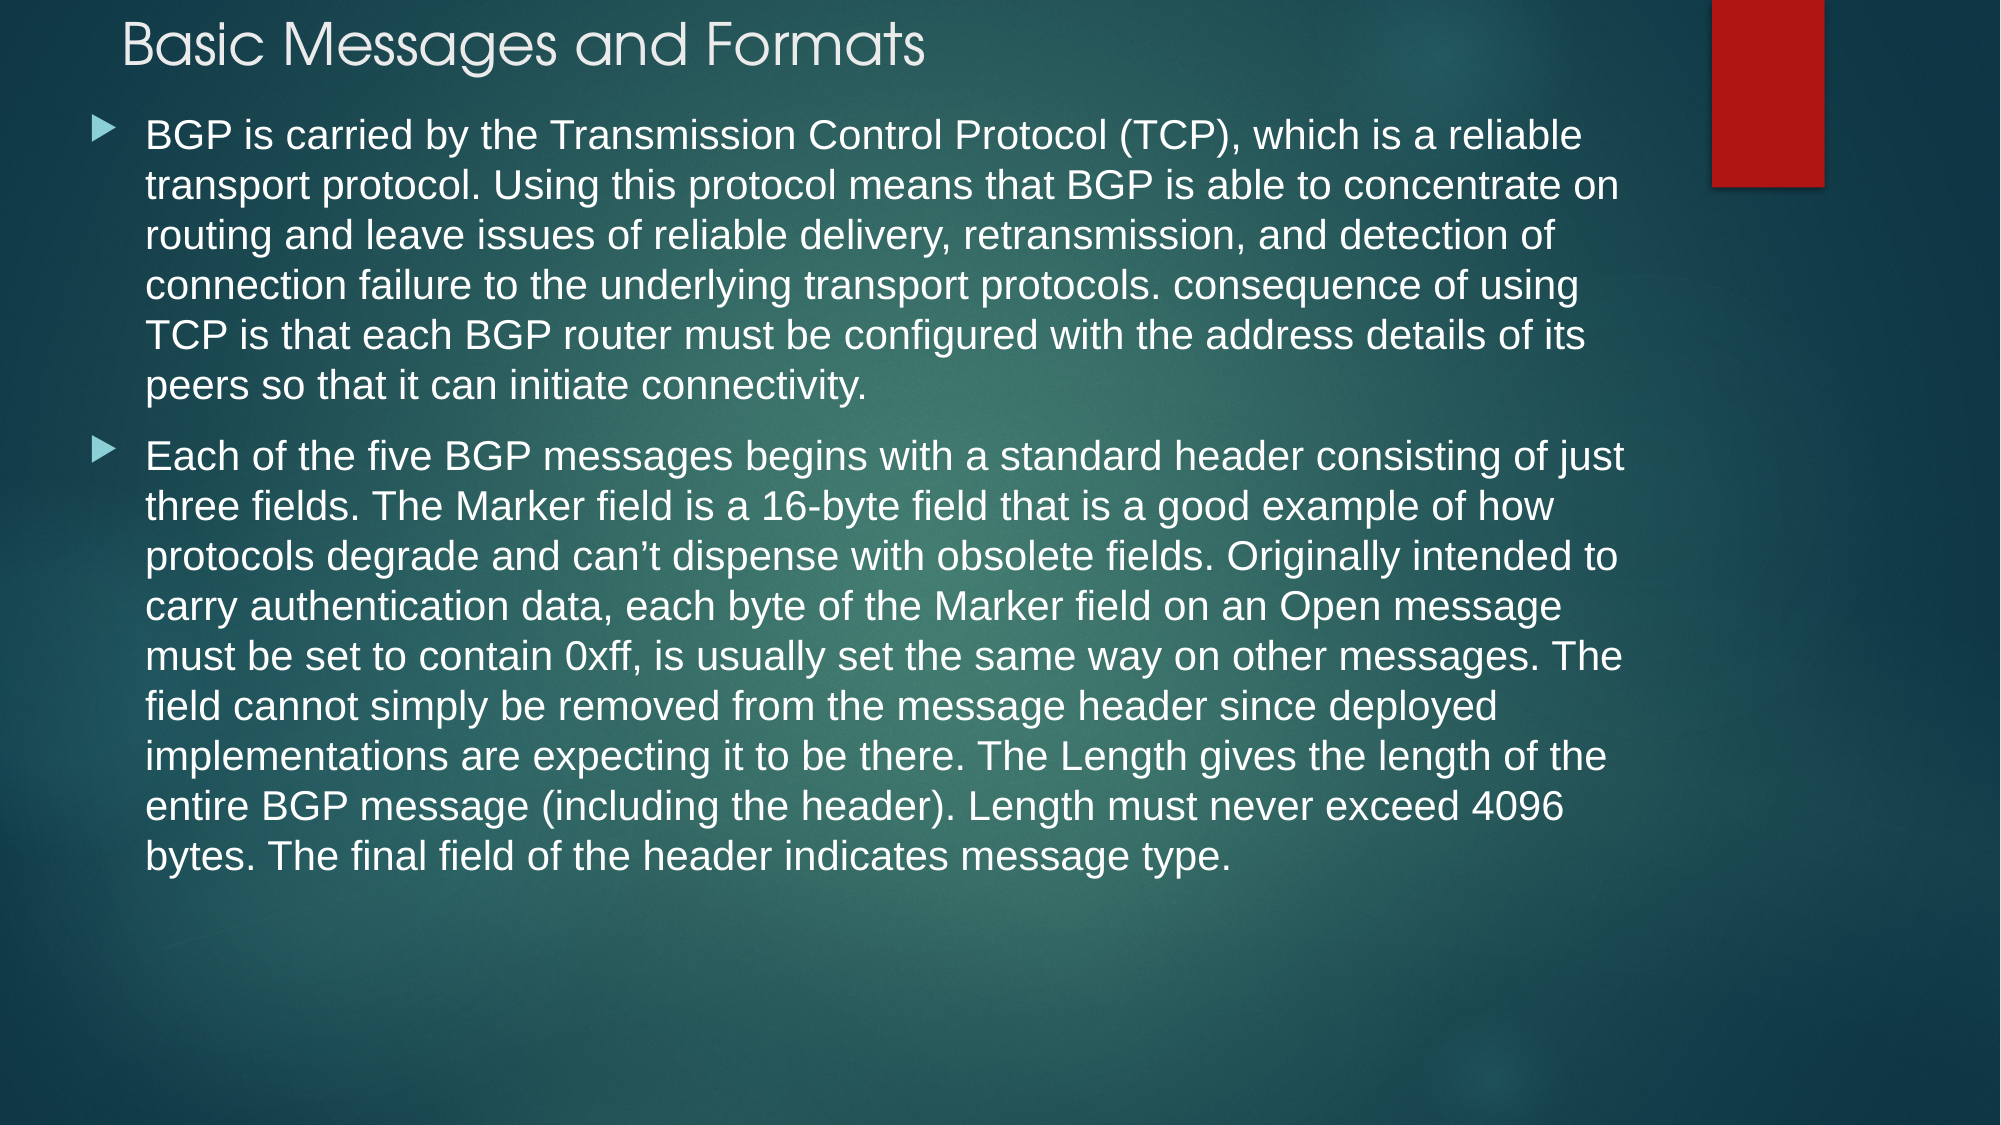

# Basic Messages and Formats
BGP is carried by the Transmission Control Protocol (TCP), which is a reliable transport protocol. Using this protocol means that BGP is able to concentrate on routing and leave issues of reliable delivery, retransmission, and detection of connection failure to the underlying transport protocols. consequence of using TCP is that each BGP router must be configured with the address details of its peers so that it can initiate connectivity.
Each of the five BGP messages begins with a standard header consisting of just three fields. The Marker field is a 16-byte field that is a good example of how protocols degrade and can’t dispense with obsolete fields. Originally intended to carry authentication data, each byte of the Marker field on an Open message must be set to contain 0xff, is usually set the same way on other messages. The field cannot simply be removed from the message header since deployed implementations are expecting it to be there. The Length gives the length of the entire BGP message (including the header). Length must never exceed 4096 bytes. The final field of the header indicates message type.